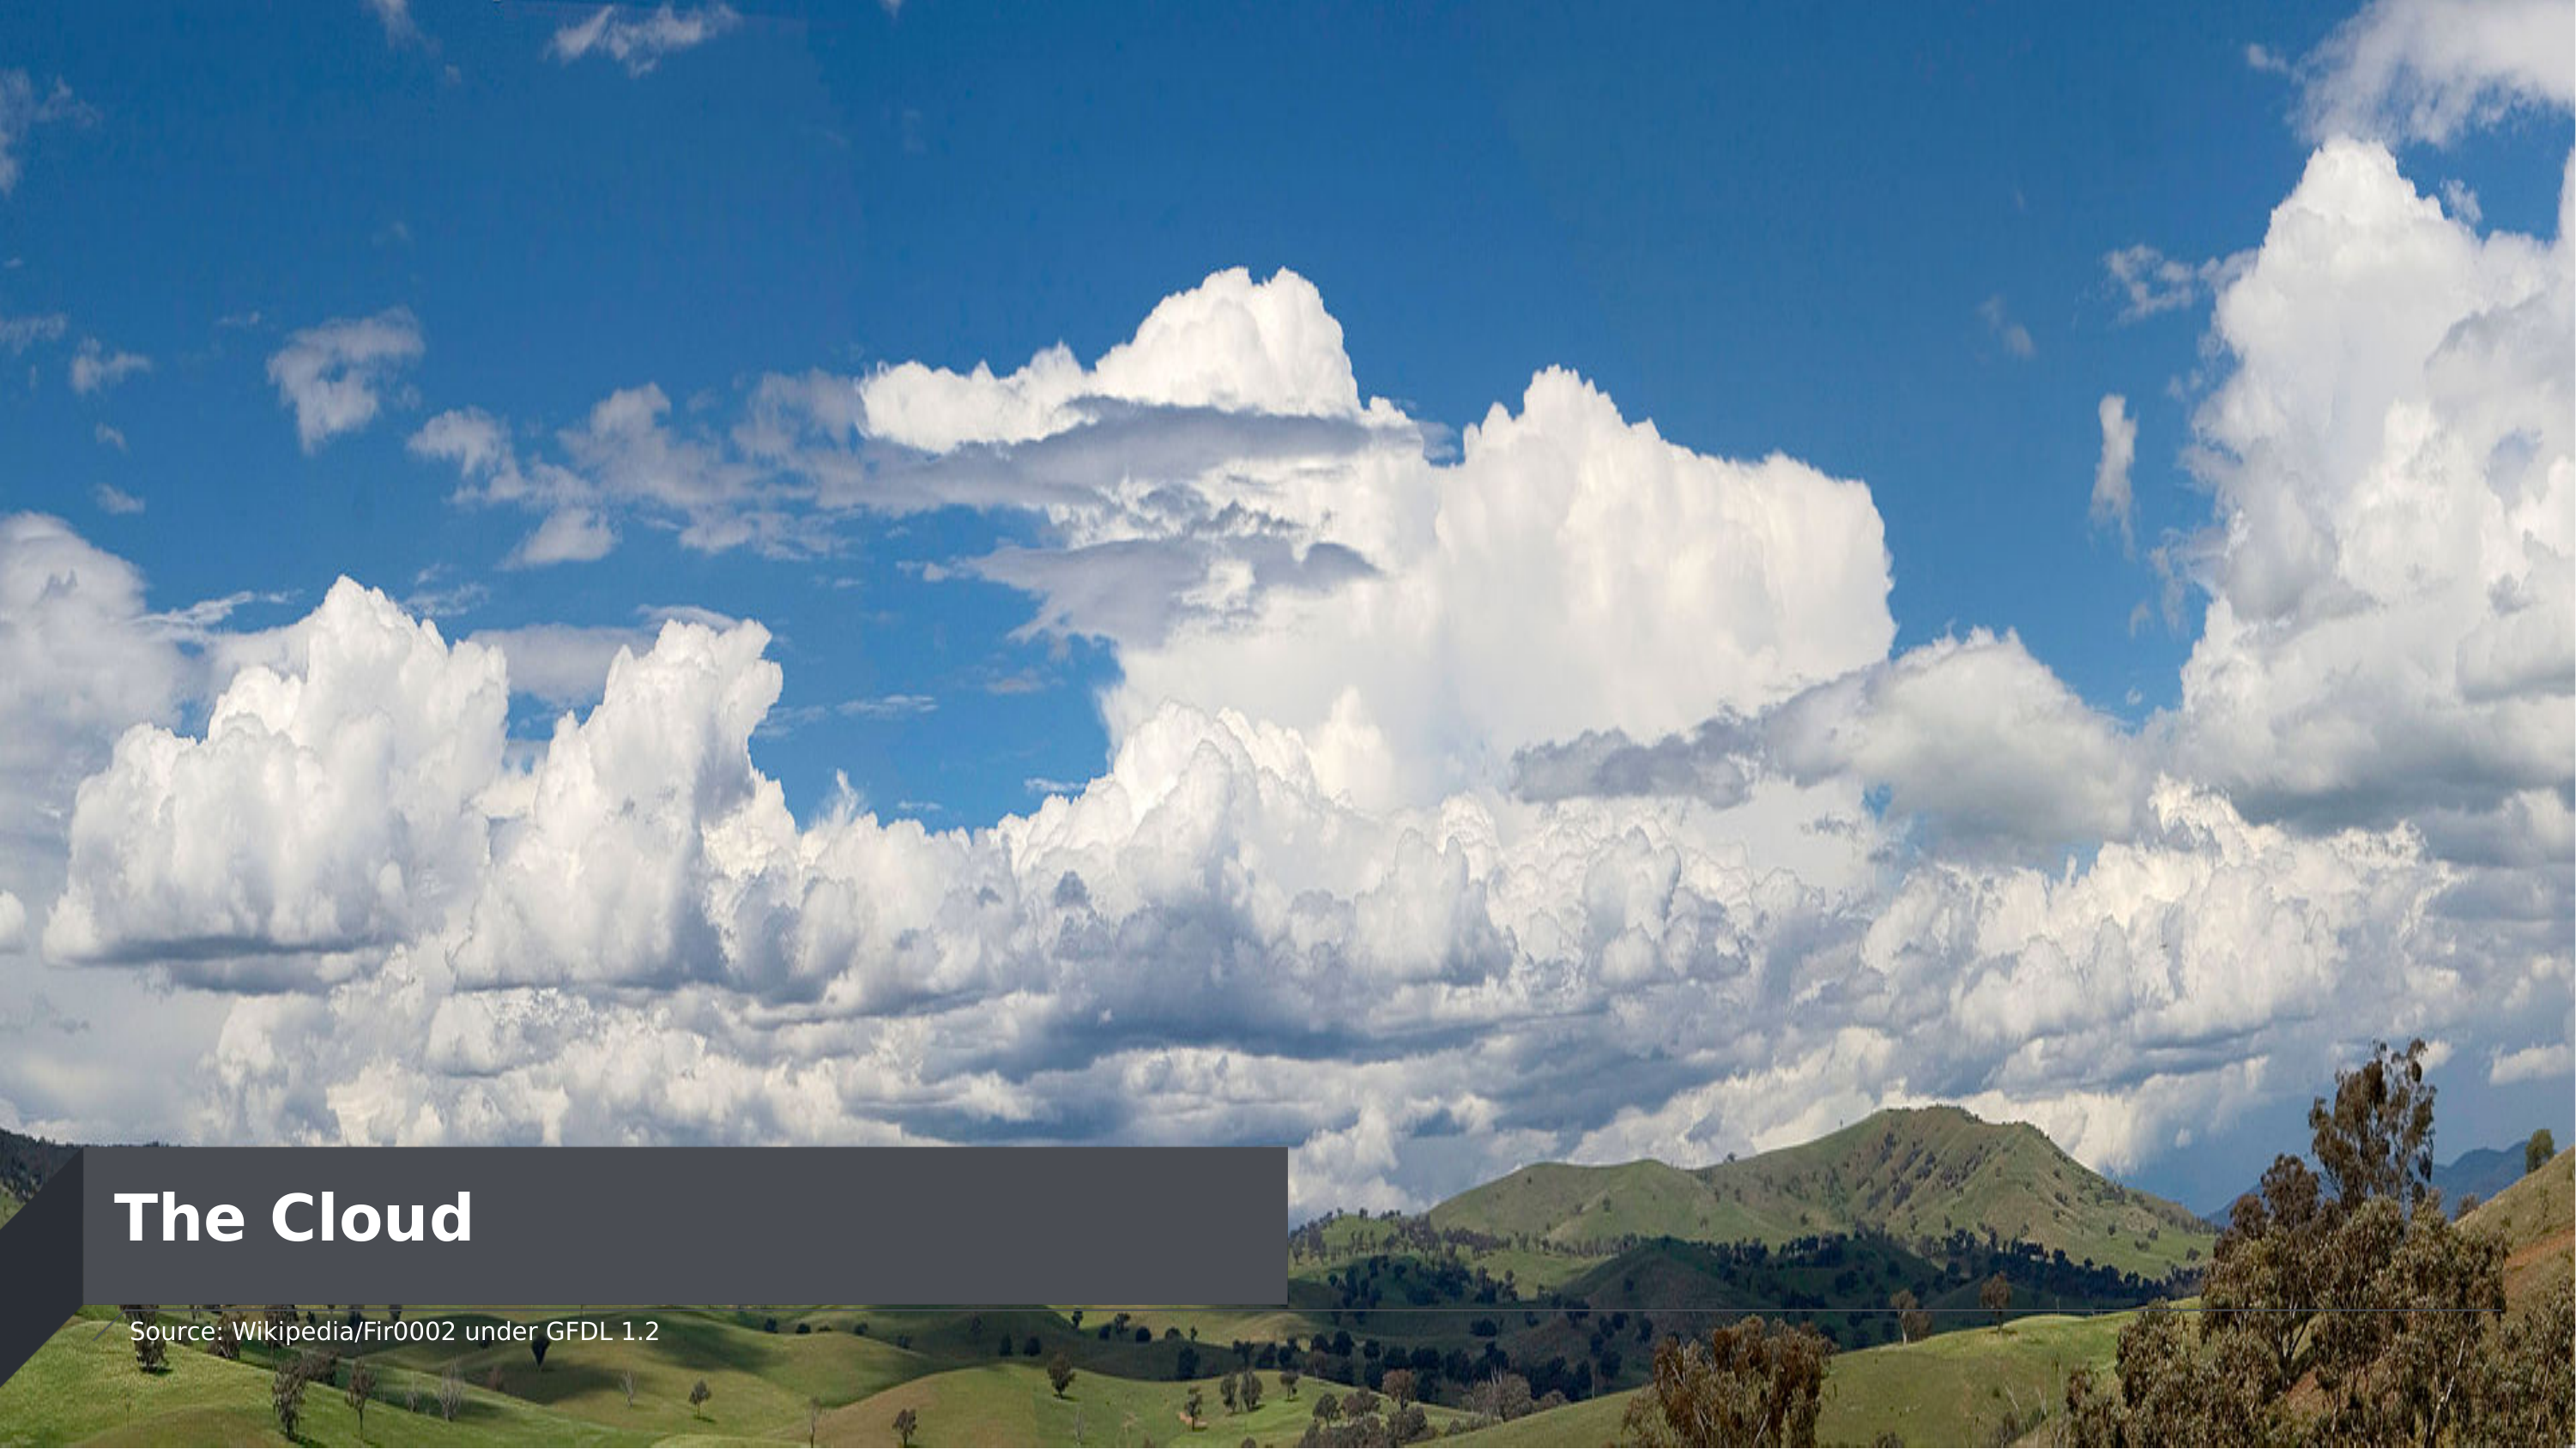

# The Cloud
Source: Wikipedia/Fir0002 under GFDL 1.2